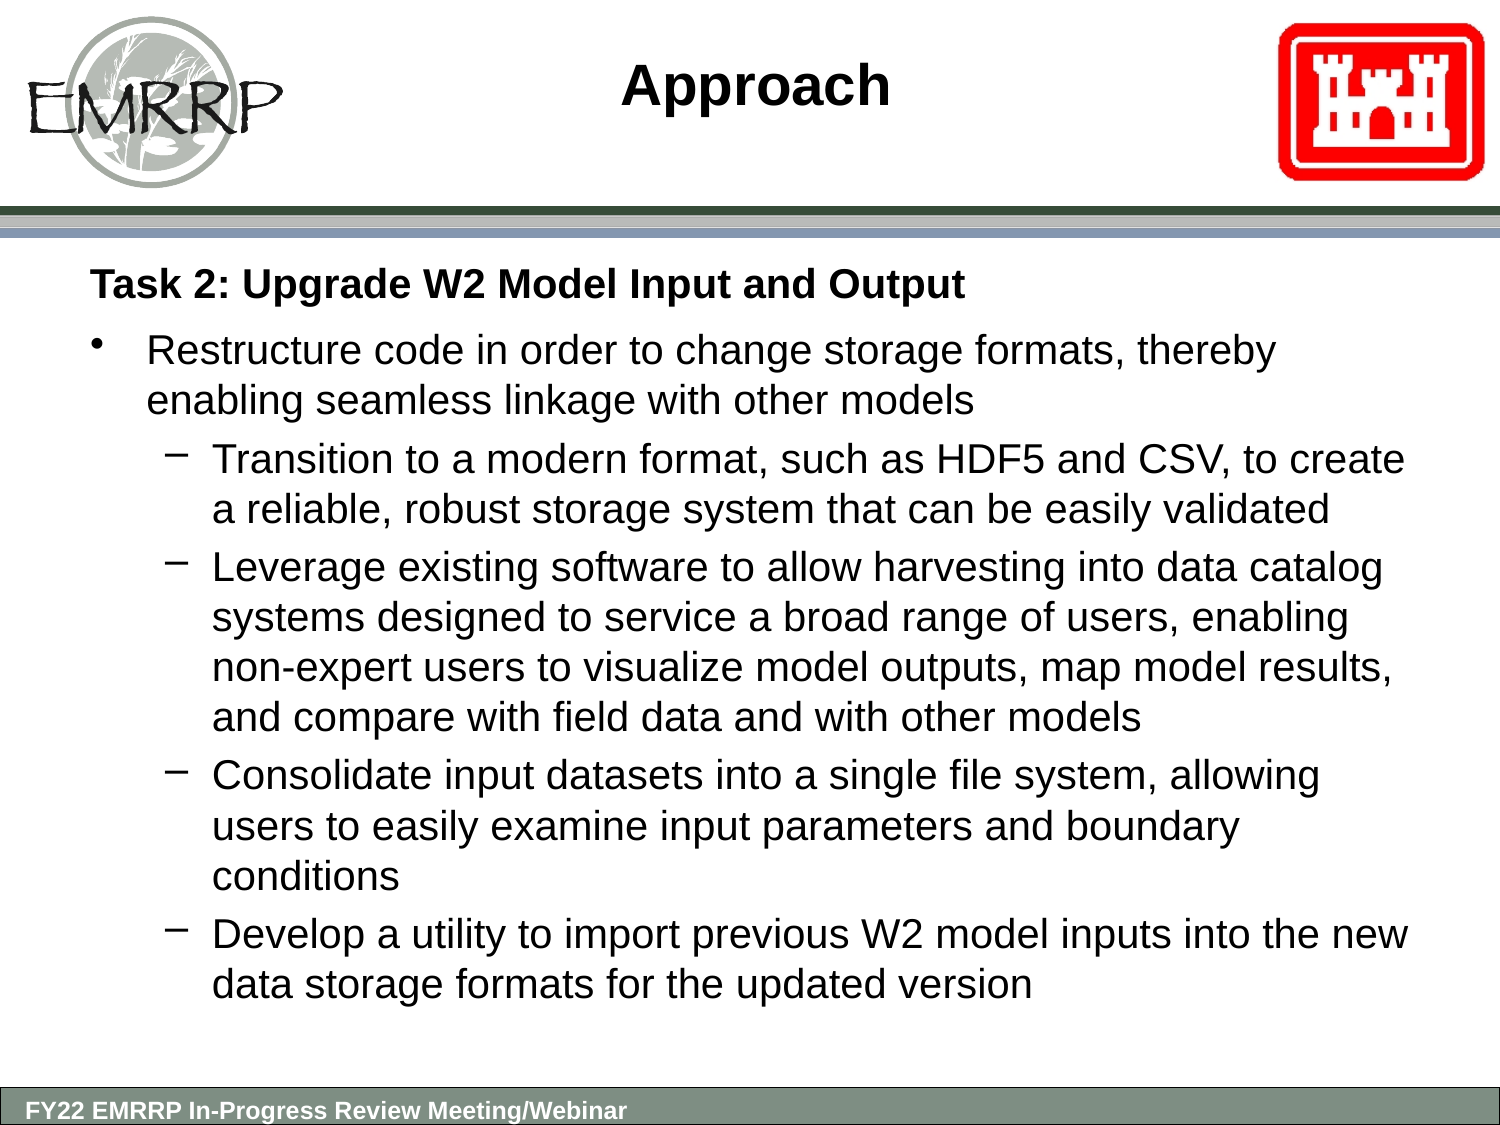

# Approach
Task 2: Upgrade W2 Model Input and Output
Restructure code in order to change storage formats, thereby enabling seamless linkage with other models
Transition to a modern format, such as HDF5 and CSV, to create a reliable, robust storage system that can be easily validated
Leverage existing software to allow harvesting into data catalog systems designed to service a broad range of users, enabling non-expert users to visualize model outputs, map model results, and compare with field data and with other models
Consolidate input datasets into a single file system, allowing users to easily examine input parameters and boundary conditions
Develop a utility to import previous W2 model inputs into the new data storage formats for the updated version